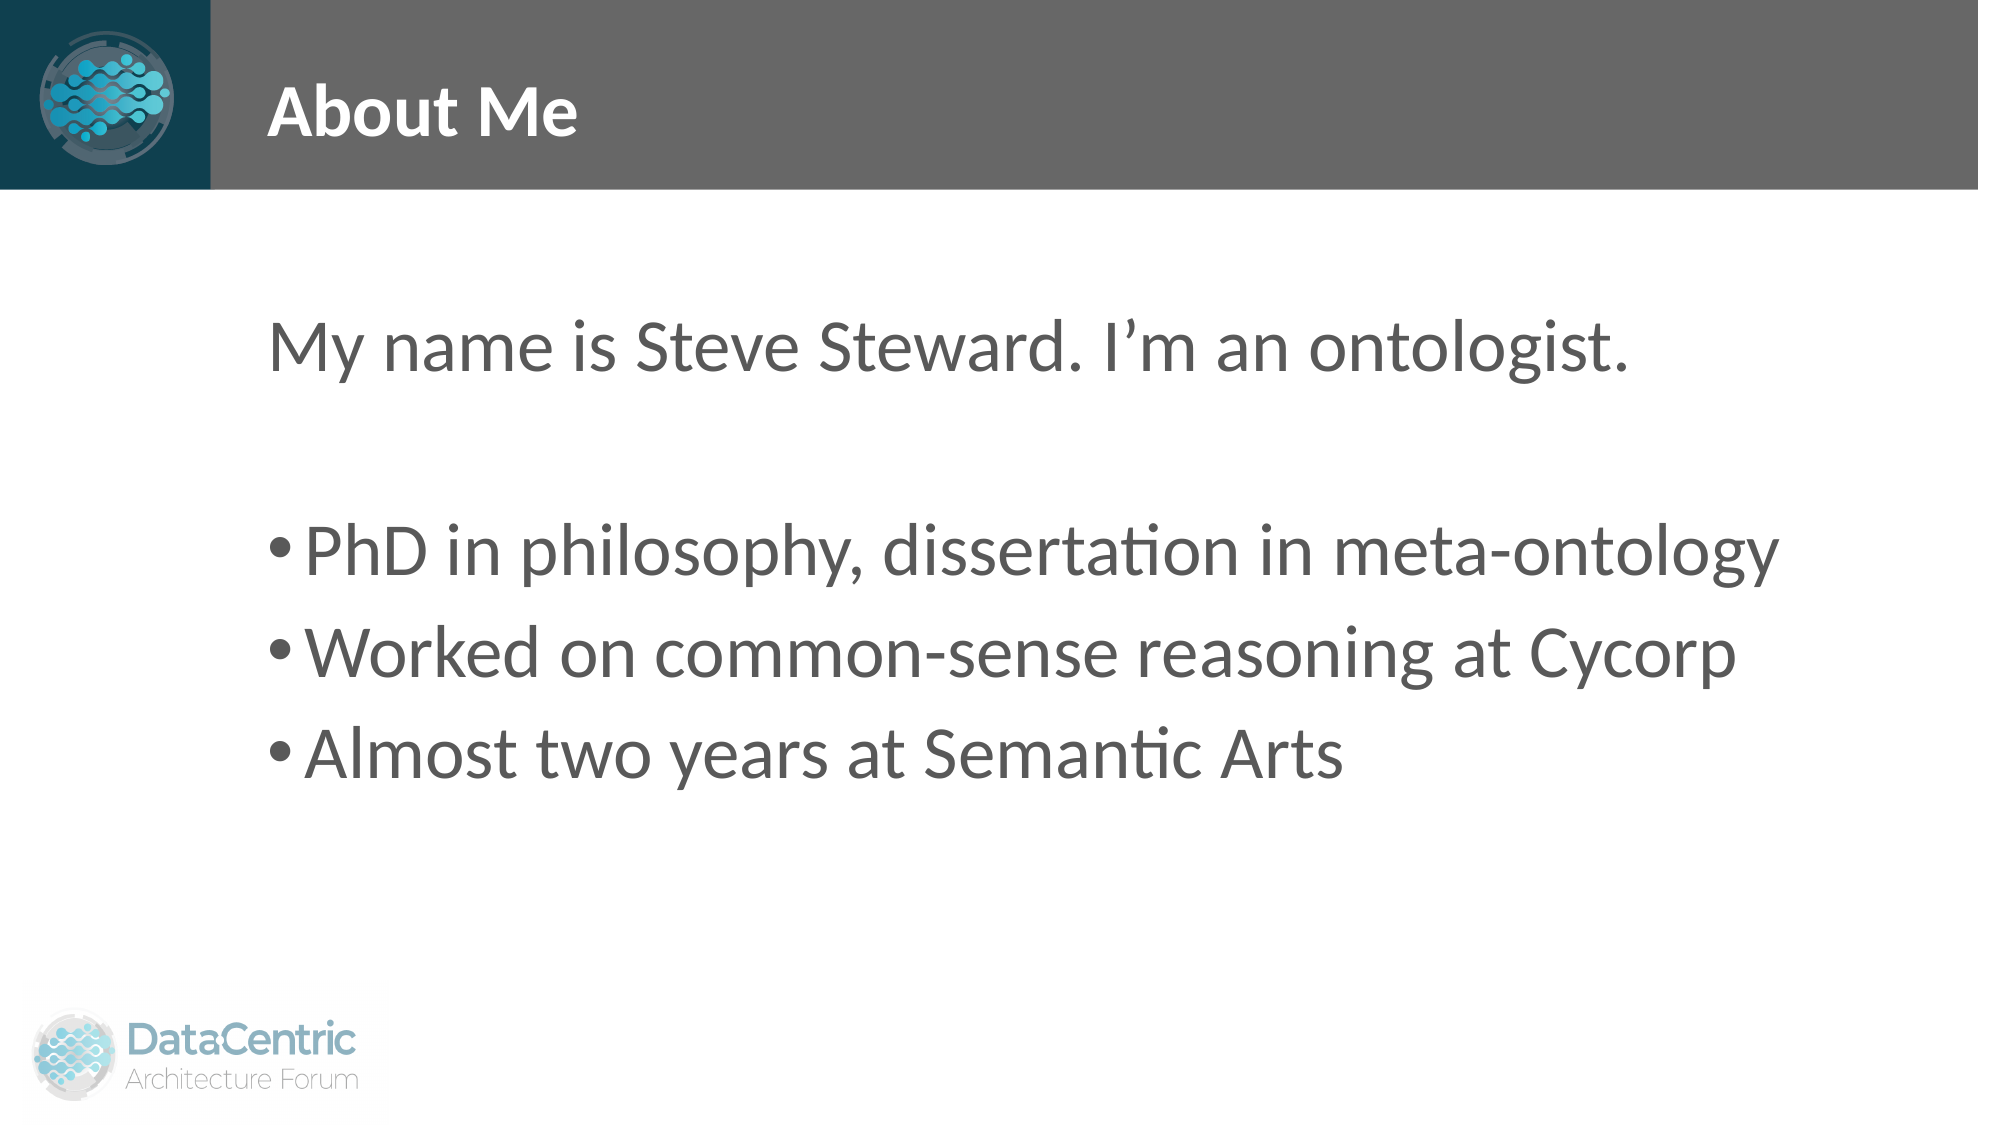

# About Me
My name is Steve Steward. I’m an ontologist.

PhD in philosophy, dissertation in meta-ontology
Worked on common-sense reasoning at Cycorp
Almost two years at Semantic Arts